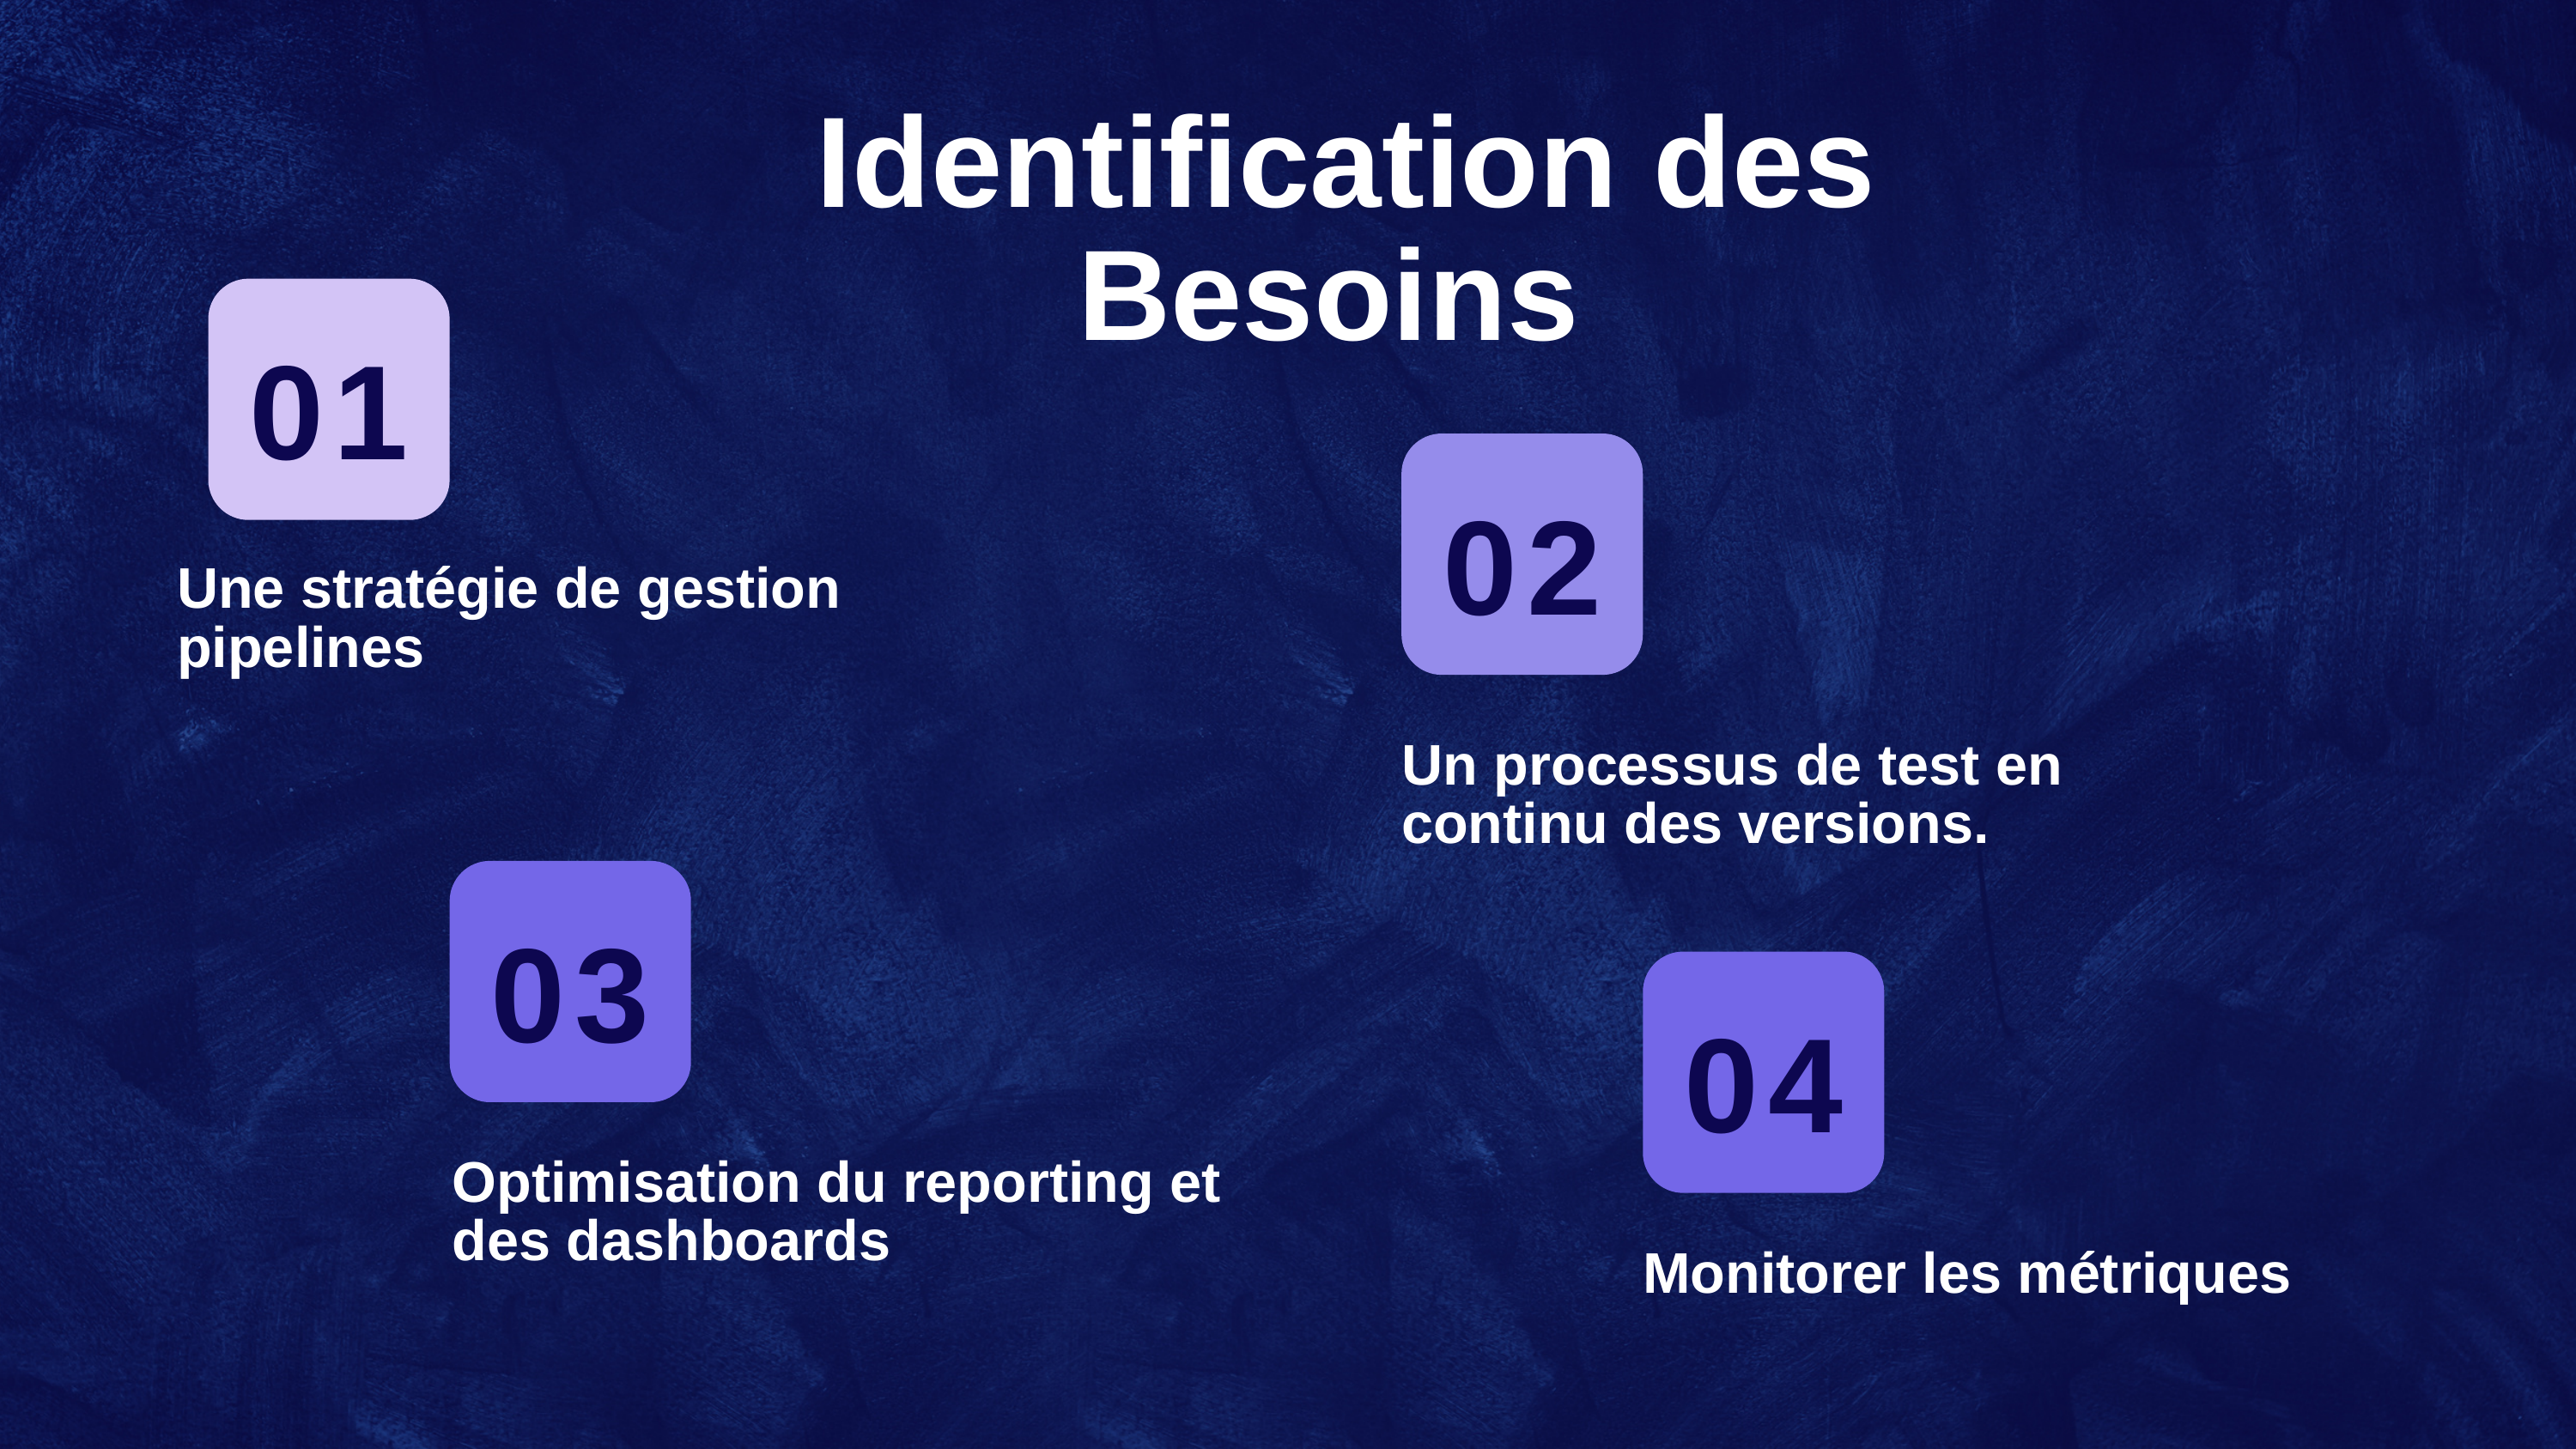

Identification des Besoins

01

02
Une stratégie de gestion pipelines
Un processus de test en continu des versions.

03

04
Optimisation du reporting et des dashboards
Monitorer les métriques